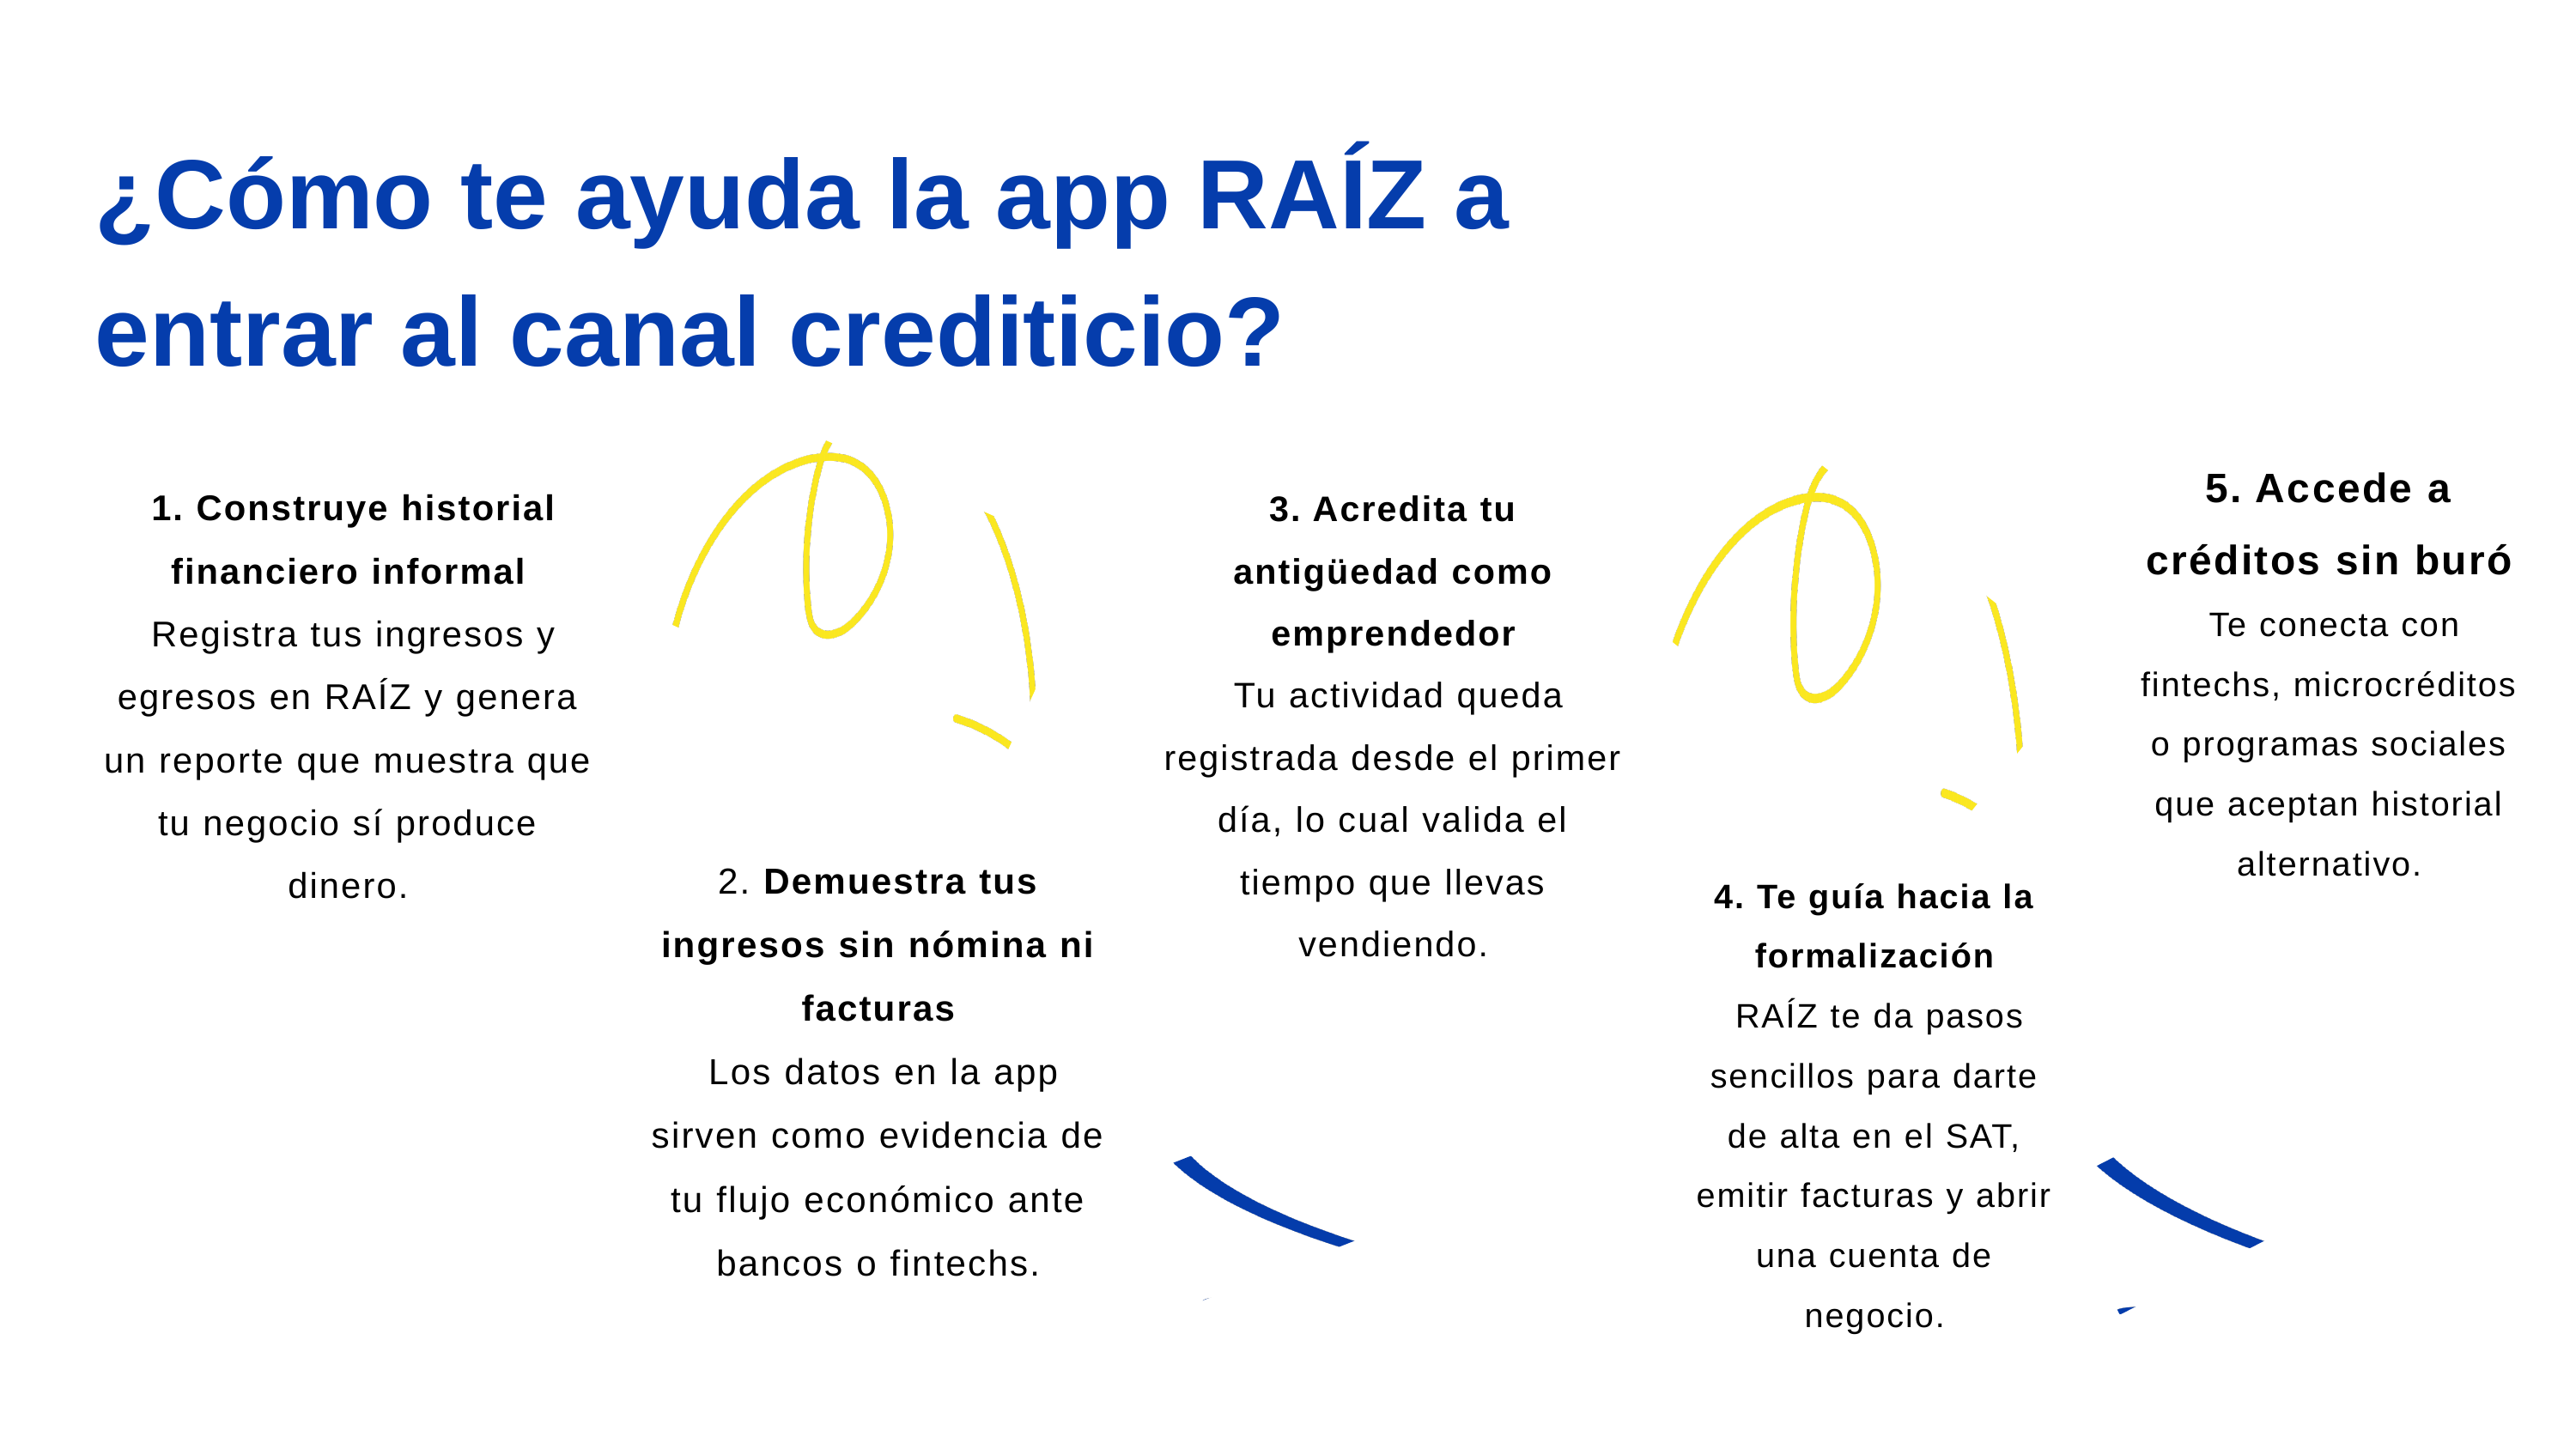

¿Cómo te ayuda la app RAÍZ a entrar al canal crediticio?
5. Accede a créditos sin buró
 Te conecta con fintechs, microcréditos o programas sociales que aceptan historial alternativo.

 1. Construye historial financiero informal
 Registra tus ingresos y egresos en RAÍZ y genera un reporte que muestra que tu negocio sí produce dinero.
3. Acredita tu antigüedad como emprendedor
 Tu actividad queda registrada desde el primer día, lo cual valida el tiempo que llevas vendiendo.

2. Demuestra tus ingresos sin nómina ni facturas
 Los datos en la app sirven como evidencia de tu flujo económico ante bancos o fintechs.
4. Te guía hacia la formalización
 RAÍZ te da pasos sencillos para darte de alta en el SAT, emitir facturas y abrir una cuenta de negocio.